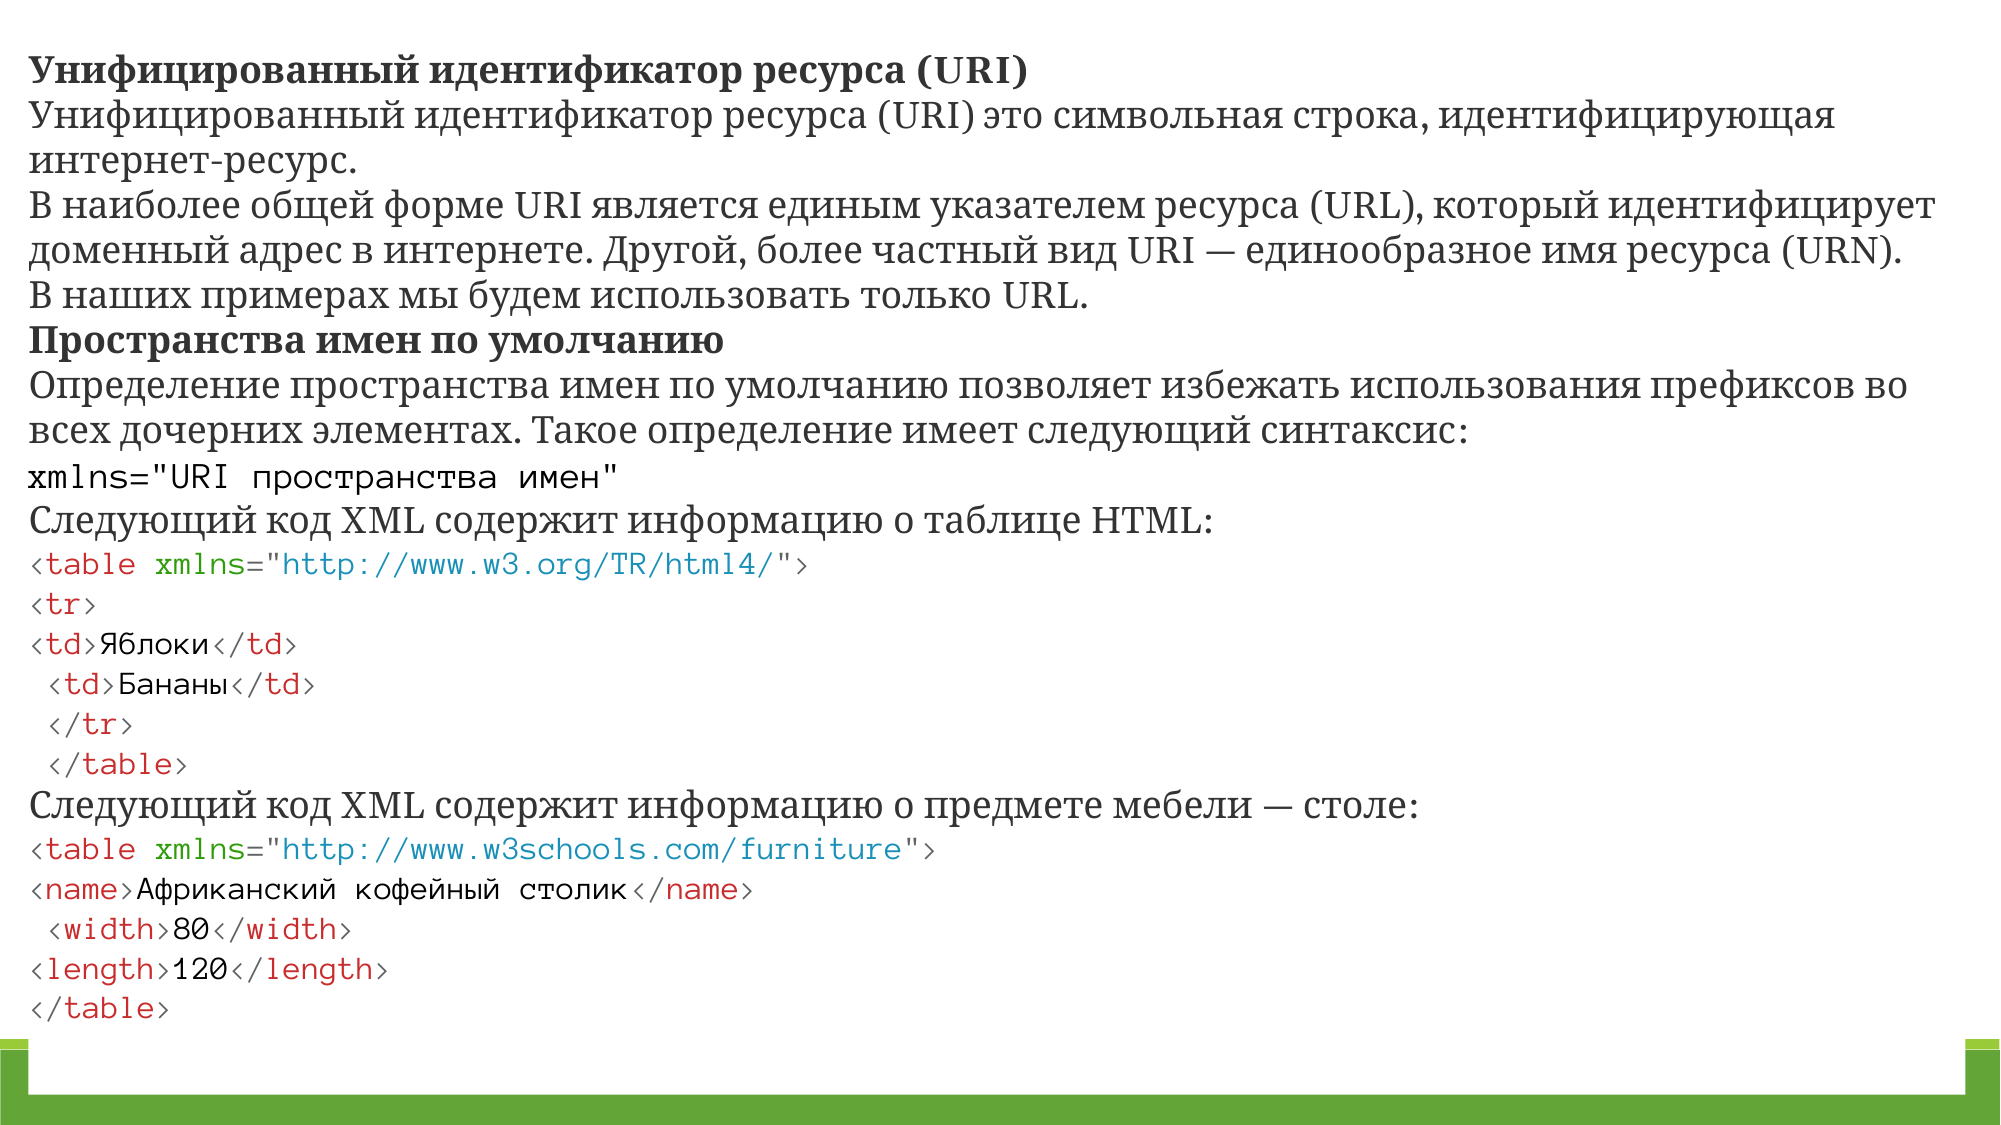

Унифицированный идентификатор ресурса (URI)
Унифицированный идентификатор ресурса (URI) это символьная строка, идентифицирующая интернет-ресурс.
В наиболее общей форме URI является единым указателем ресурса (URL), который идентифицирует доменный адрес в интернете. Другой, более частный вид URI — единообразное имя ресурса (URN).
В наших примерах мы будем использовать только URL.
Пространства имен по умолчанию
Определение пространства имен по умолчанию позволяет избежать использования префиксов во всех дочерних элементах. Такое определение имеет следующий синтаксис:
xmlns="URI пространства имен"
Следующий код XML содержит информацию о таблице HTML:
<table xmlns="http://www.w3.org/TR/html4/">
<tr>
<td>Яблоки</td>
 <td>Бананы</td>
 </tr>
 </table>
Следующий код XML содержит информацию о предмете мебели — столе:
<table xmlns="http://www.w3schools.com/furniture">
<name>Африканский кофейный столик</name>
 <width>80</width>
<length>120</length>
</table>